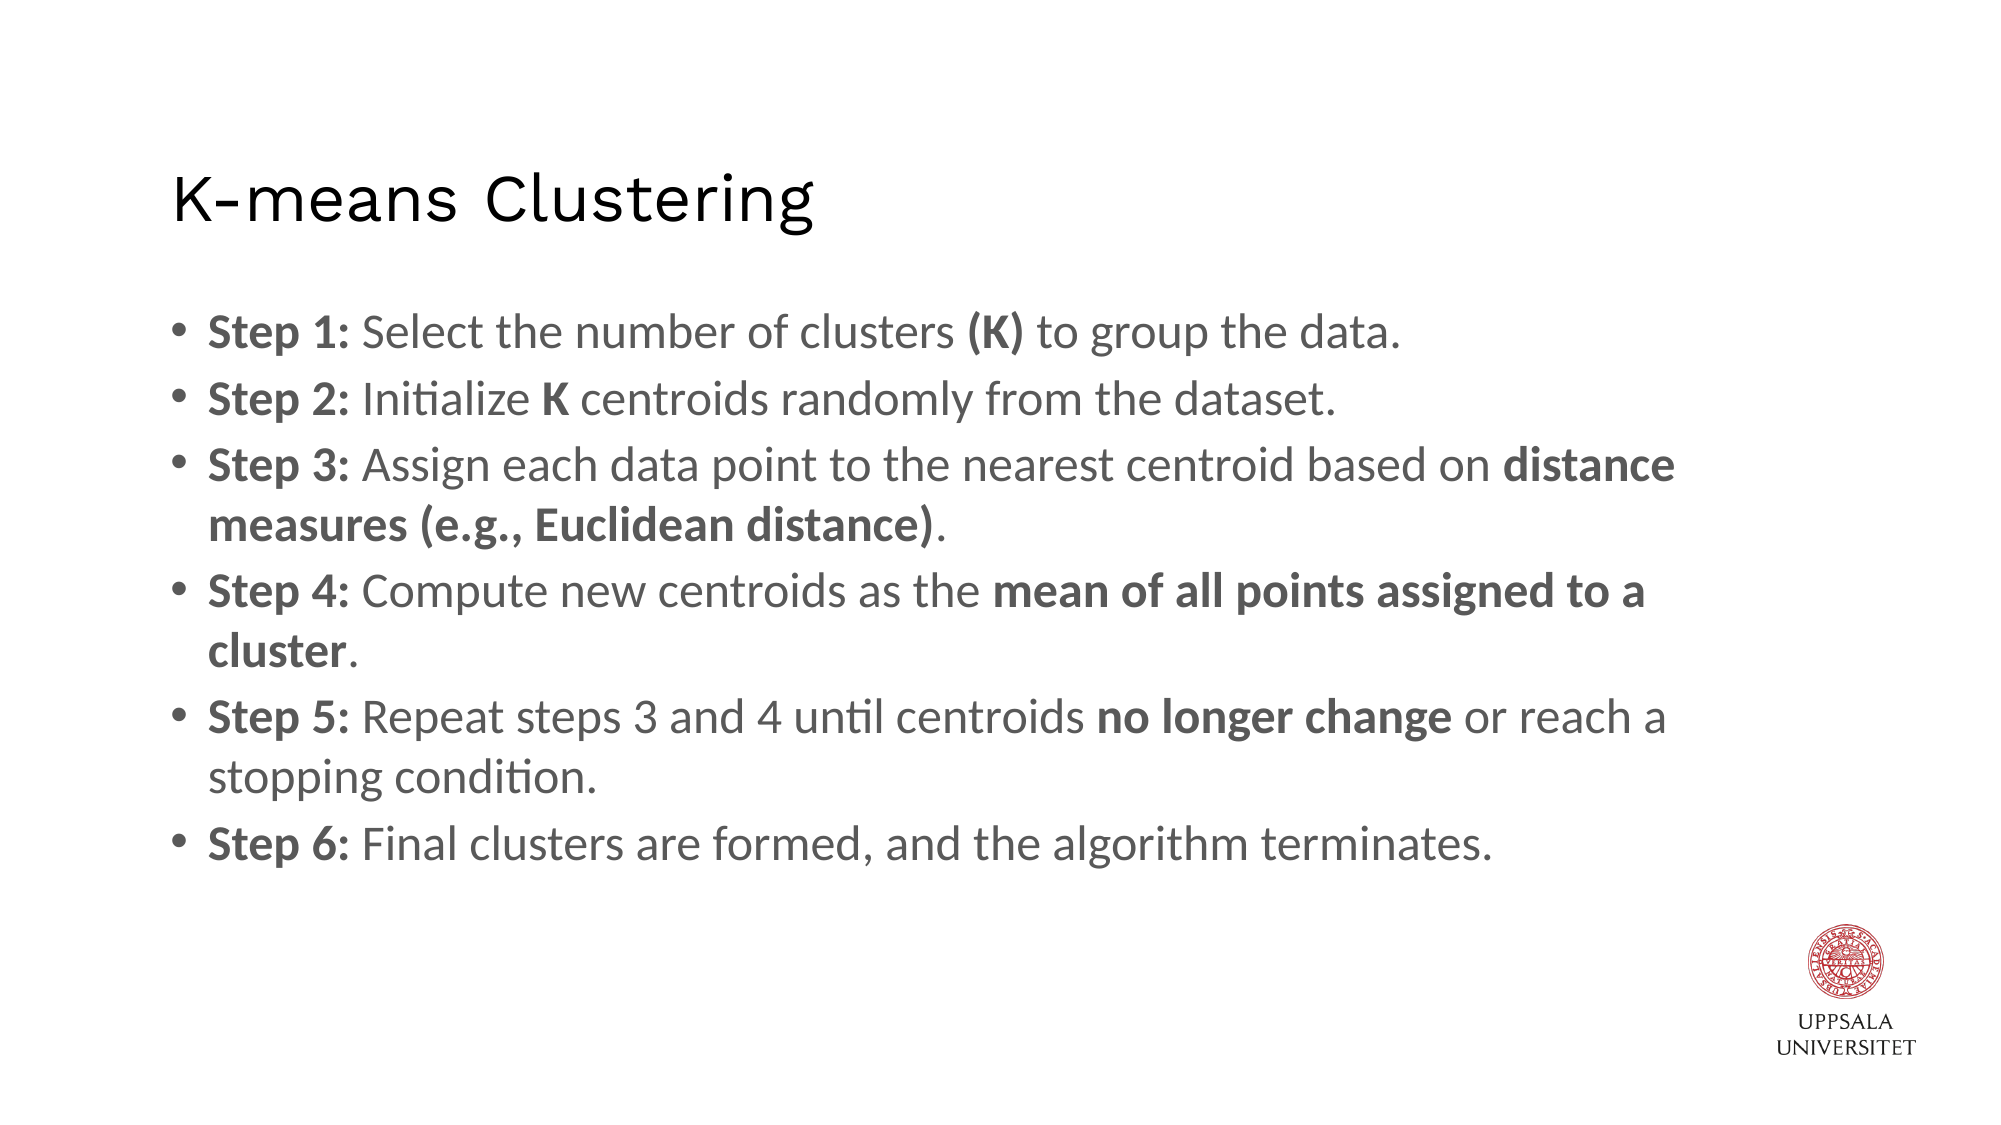

# K-means Clustering
Step 1: Select the number of clusters (K) to group the data.
Step 2: Initialize K centroids randomly from the dataset.
Step 3: Assign each data point to the nearest centroid based on distance measures (e.g., Euclidean distance).
Step 4: Compute new centroids as the mean of all points assigned to a cluster.
Step 5: Repeat steps 3 and 4 until centroids no longer change or reach a stopping condition.
Step 6: Final clusters are formed, and the algorithm terminates.